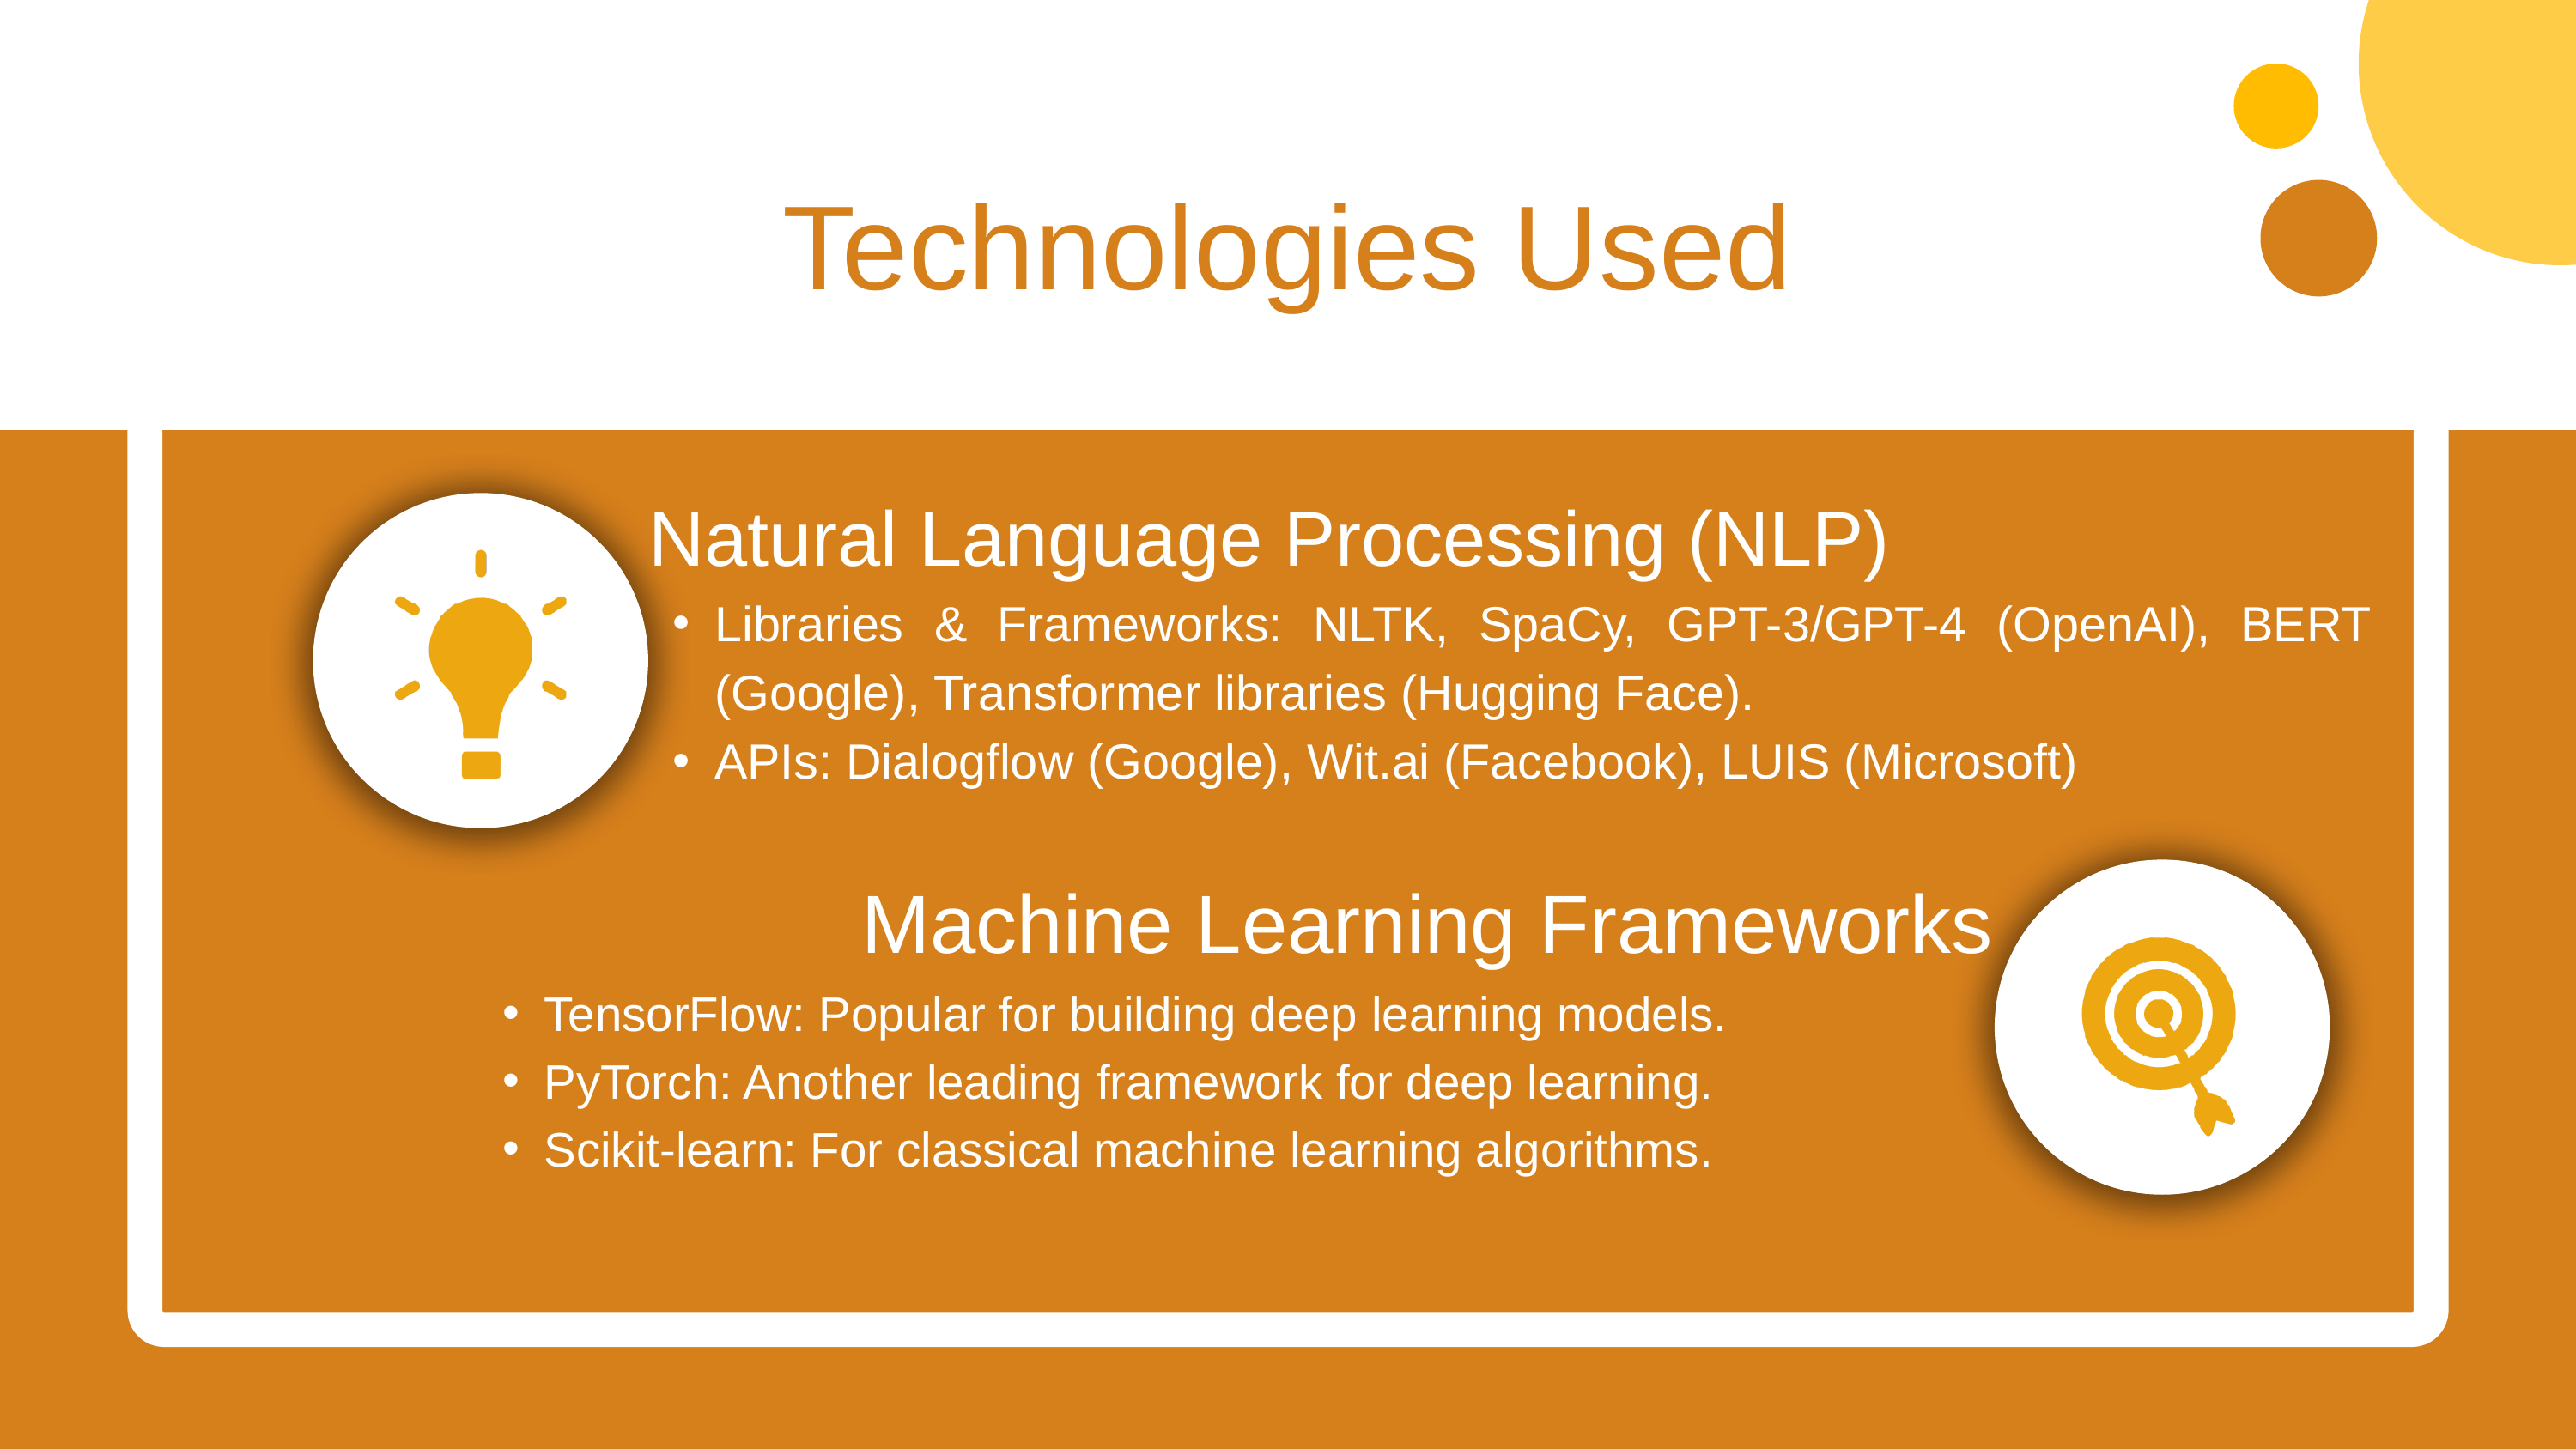

Technologies Used

Natural Language Processing (NLP)

Libraries & Frameworks: NLTK, SpaCy, GPT-3/GPT-4 (OpenAI), BERT (Google), Transformer libraries (Hugging Face).
APIs: Dialogflow (Google), Wit.ai (Facebook), LUIS (Microsoft)

Machine Learning Frameworks

TensorFlow: Popular for building deep learning models.
PyTorch: Another leading framework for deep learning.
Scikit-learn: For classical machine learning algorithms.